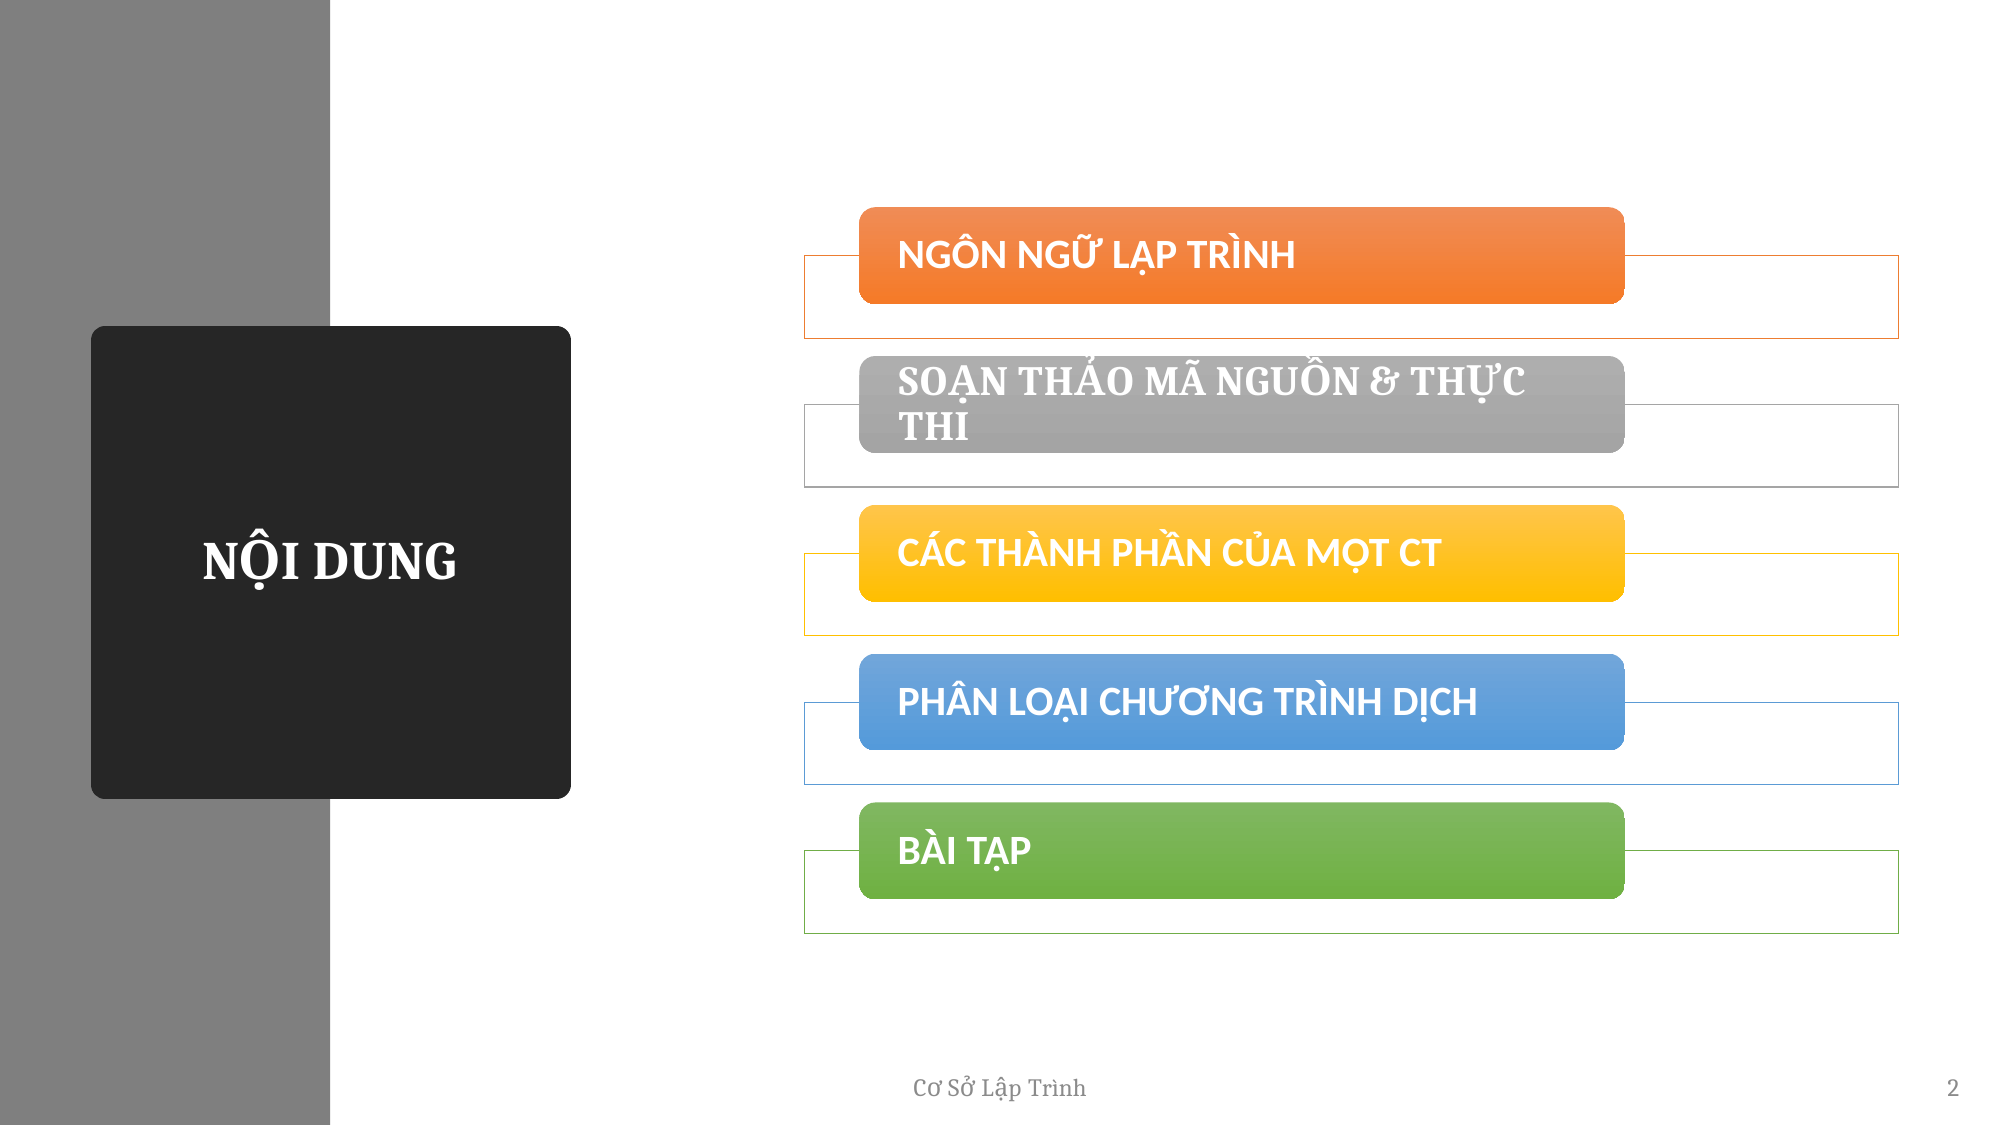

NGÔN NGỮ LẬP TRÌNH
SOẠN THẢO MÃ NGUỒN & THỰC THI
CÁC THÀNH PHẦN CỦA MỘT CT
PHÂN LOẠI CHƯƠNG TRÌNH DỊCH
BÀI TẬP
# NỘI DUNG
2
Cơ Sở Lập Trình